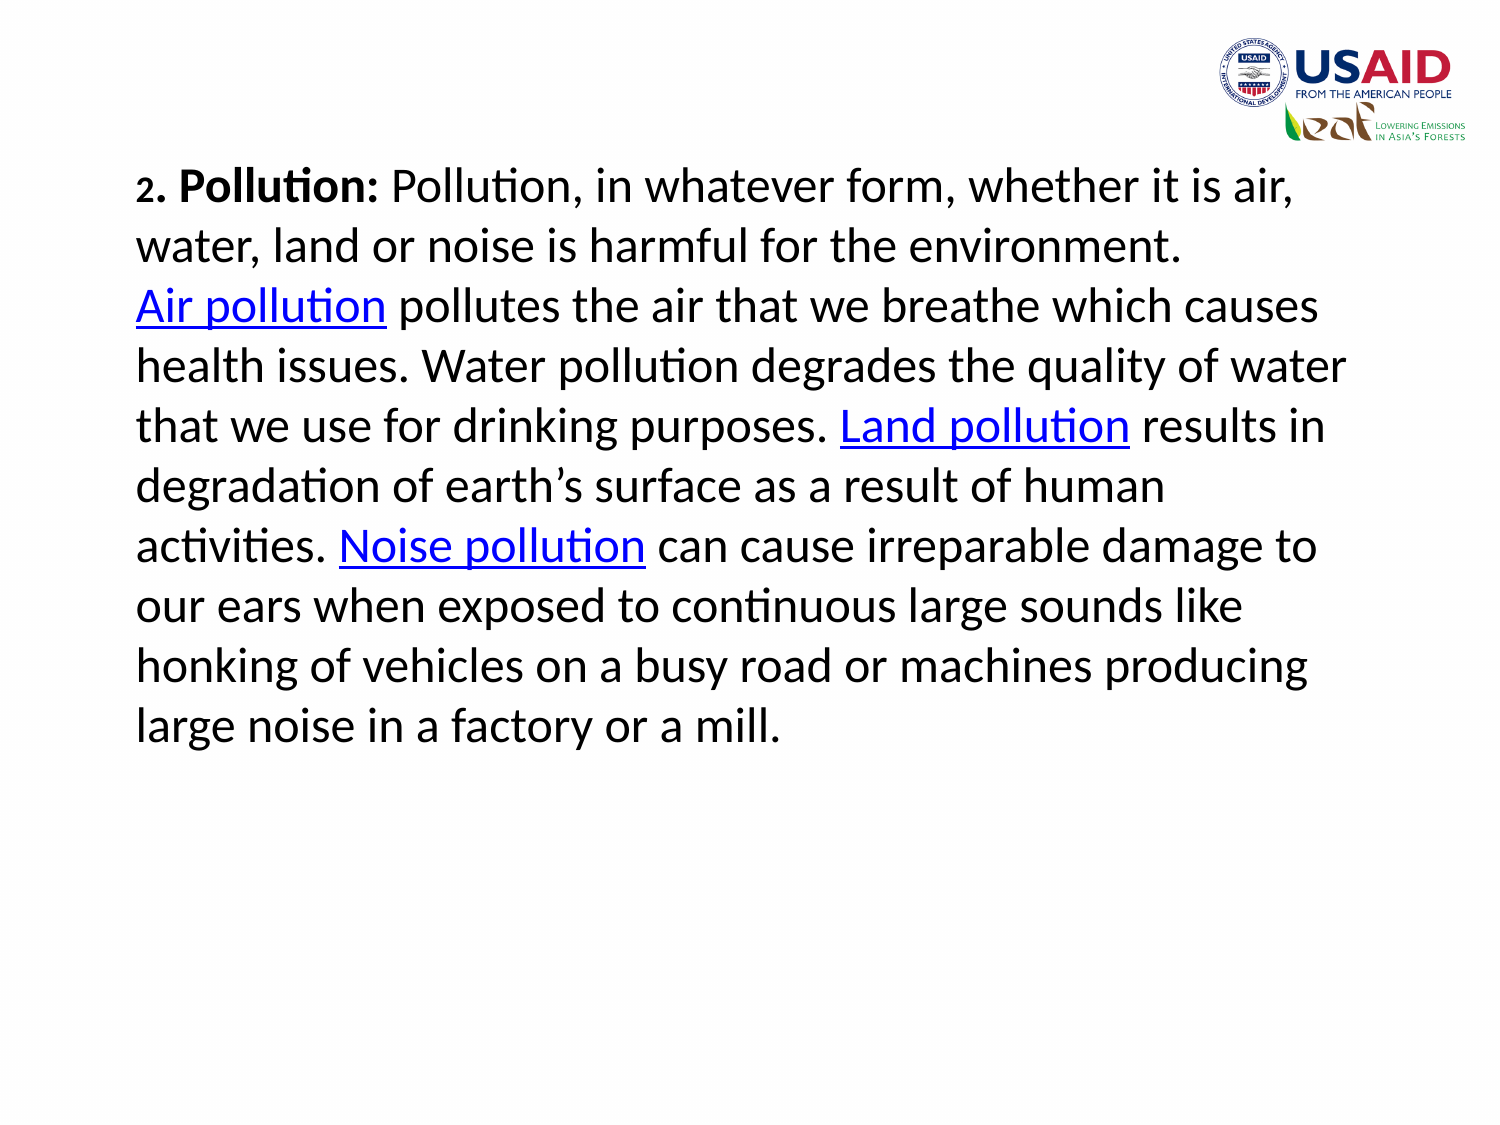

2. Pollution: Pollution, in whatever form, whether it is air, water, land or noise is harmful for the environment. Air pollution pollutes the air that we breathe which causes health issues. Water pollution degrades the quality of water that we use for drinking purposes. Land pollution results in degradation of earth’s surface as a result of human activities. Noise pollution can cause irreparable damage to our ears when exposed to continuous large sounds like honking of vehicles on a busy road or machines producing large noise in a factory or a mill.